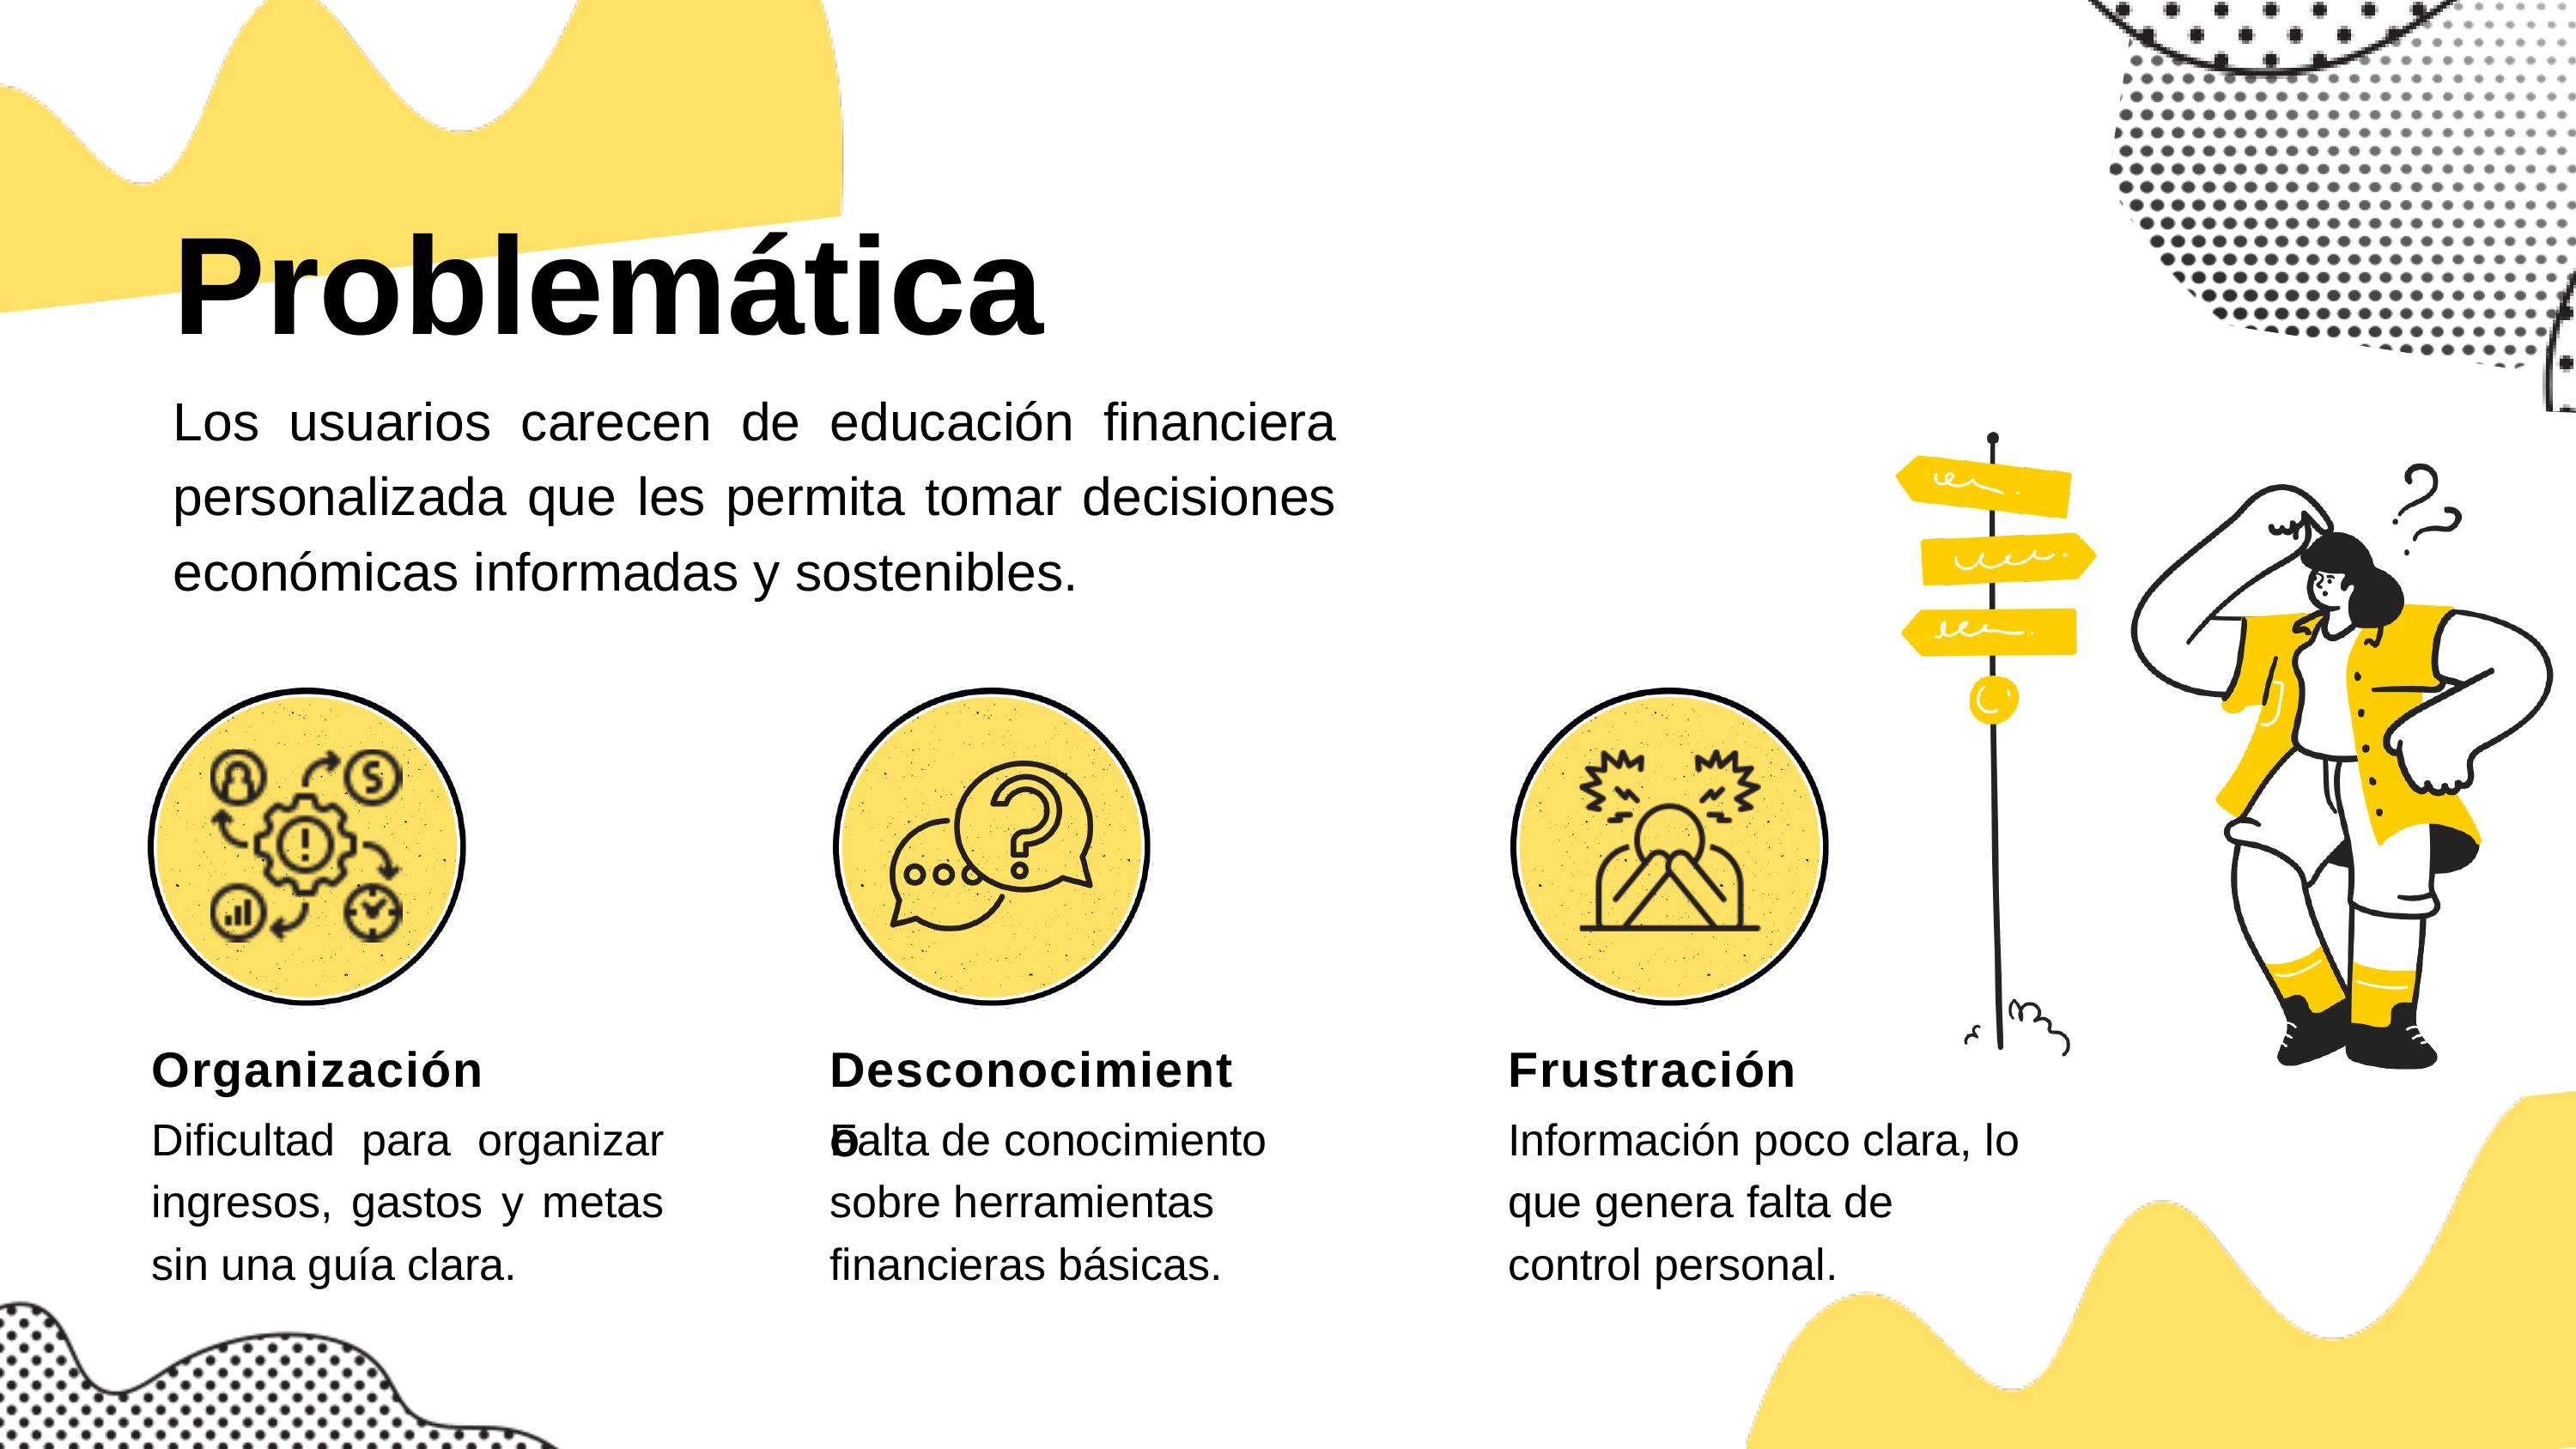

Problemática
Los usuarios carecen de educación financiera personalizada que les permita tomar decisiones económicas informadas y sostenibles.

Organización
Desconocimiento
Frustración
Dificultad para organizar ingresos, gastos y metas sin una guía clara.
Falta de conocimiento sobre herramientas financieras básicas.
Información poco clara, lo que genera falta de control personal.